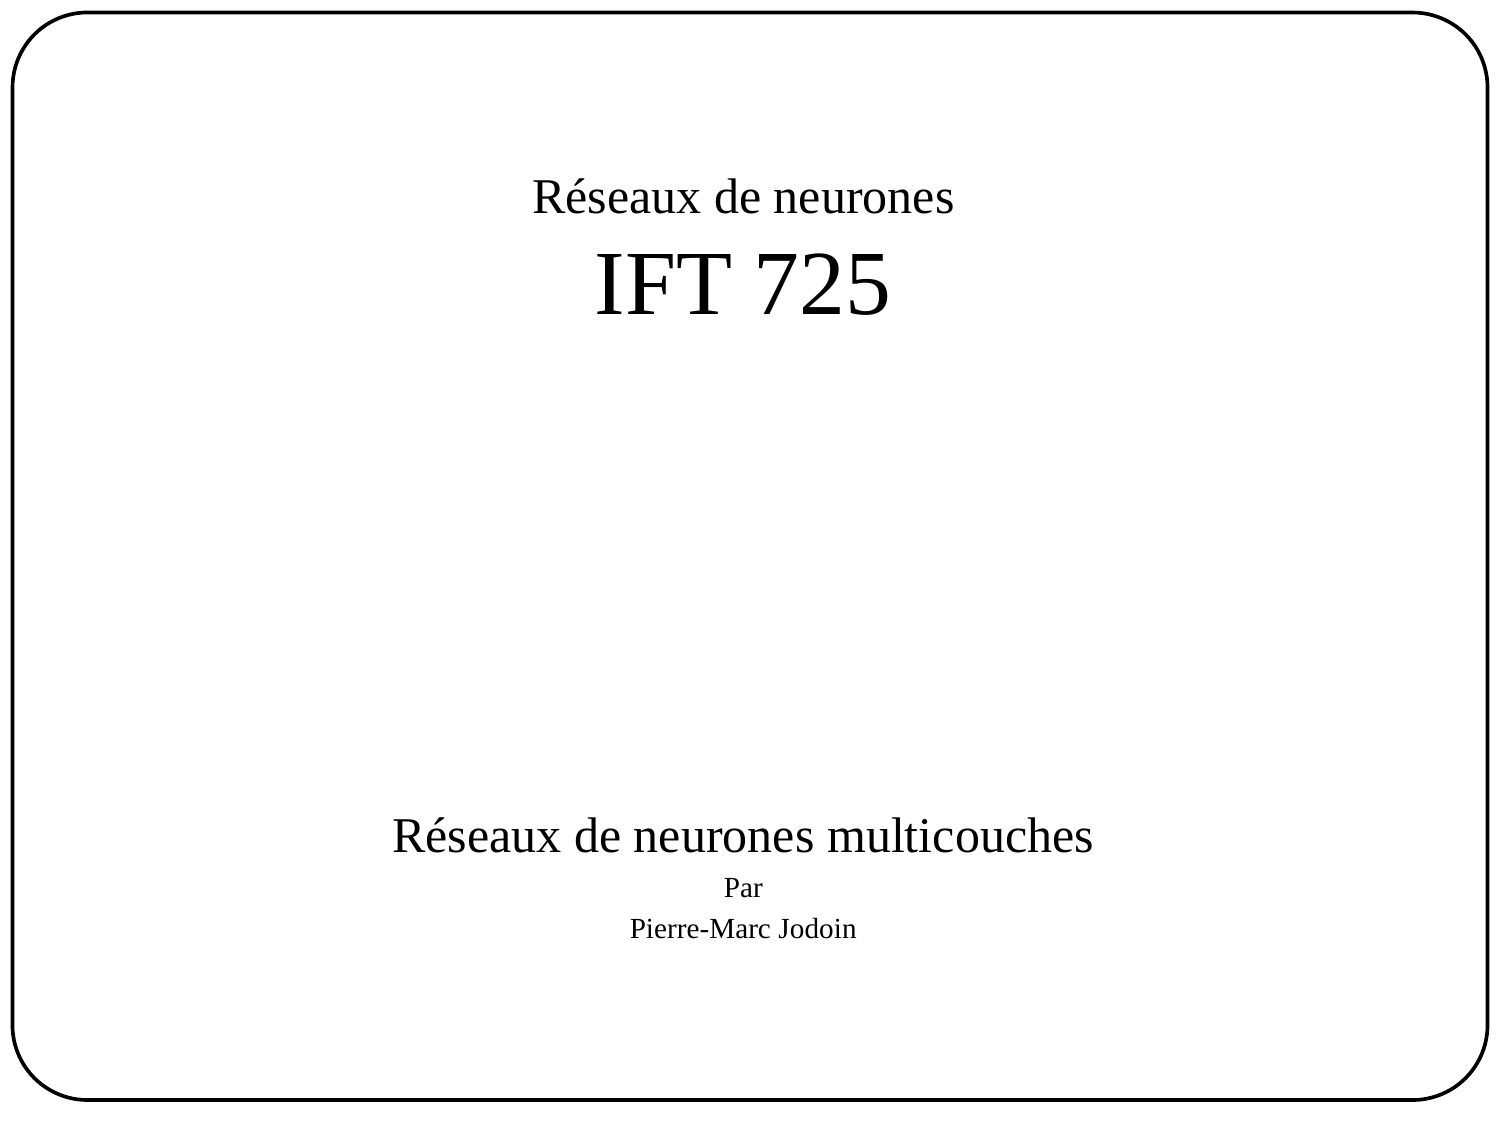

# Réseaux de neurones IFT 725
Réseaux de neurones multicouches
Par
Pierre-Marc Jodoin